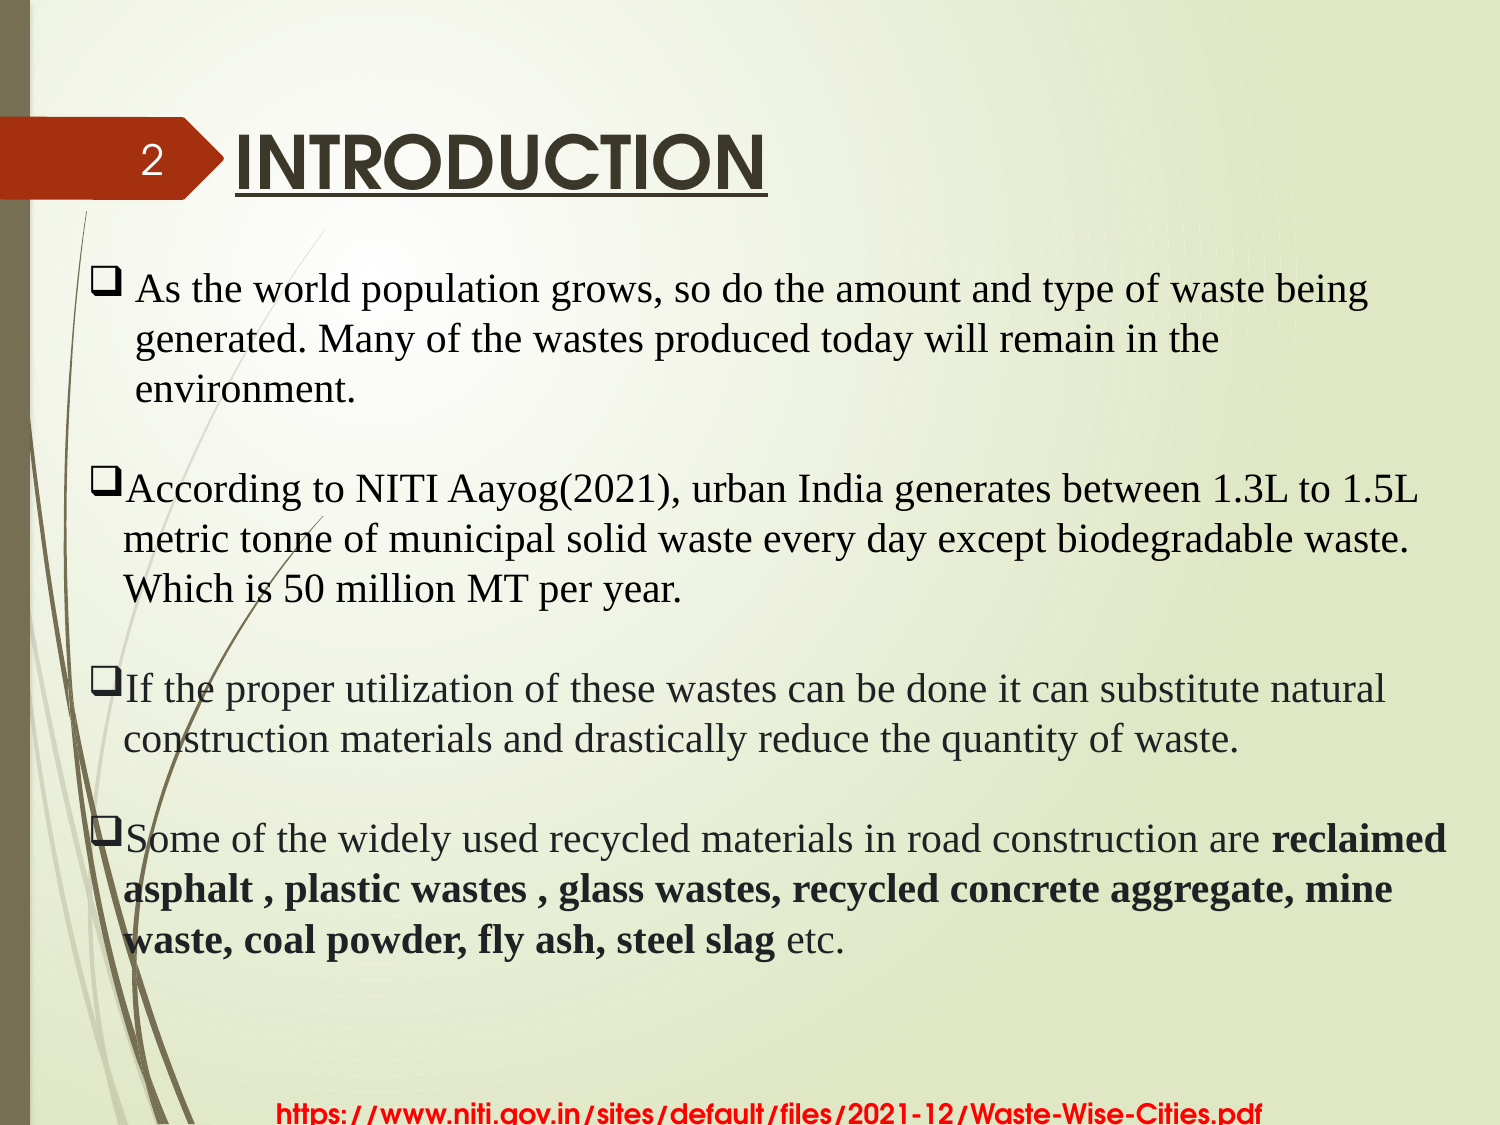

# INTRODUCTION
2

As the world population grows, so do the amount and type of waste being generated. Many of the wastes produced today will remain in the environment.

According to NITI Aayog(2021), urban India generates between 1.3L to 1.5L metric tonne of municipal solid waste every day except biodegradable waste. Which is 50 million MT per year.

If the proper utilization of these wastes can be done it can substitute natural construction materials and drastically reduce the quantity of waste.

Some of the widely used recycled materials in road construction are reclaimed asphalt , plastic wastes , glass wastes, recycled concrete aggregate, mine waste, coal powder, fly ash, steel slag etc.

https://www.niti.gov.in/sites/default/files/2021-12/Waste-Wise-Cities.pdf